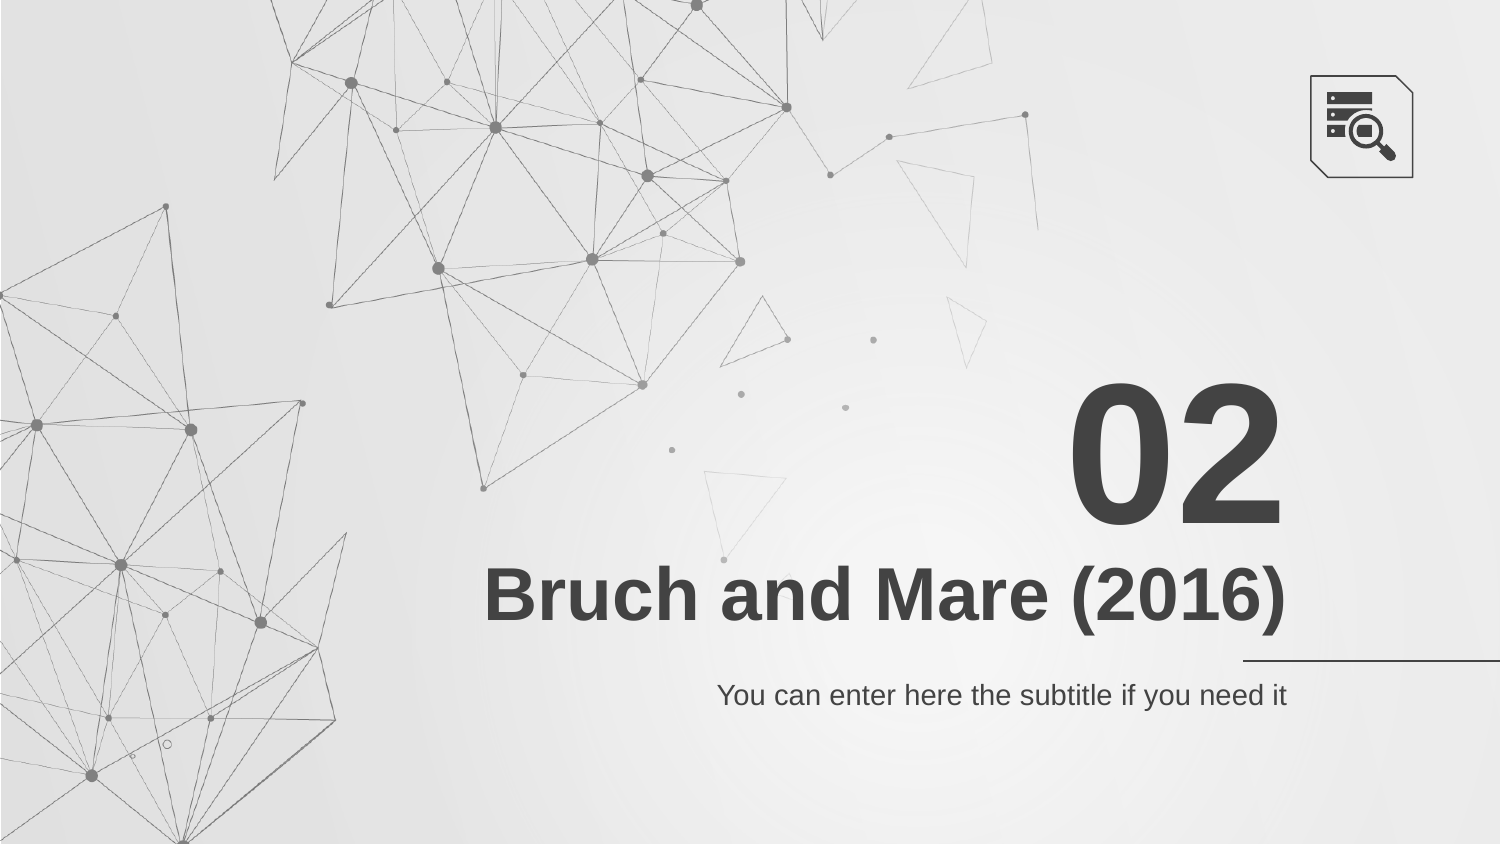

02
# Bruch and Mare (2016)
You can enter here the subtitle if you need it